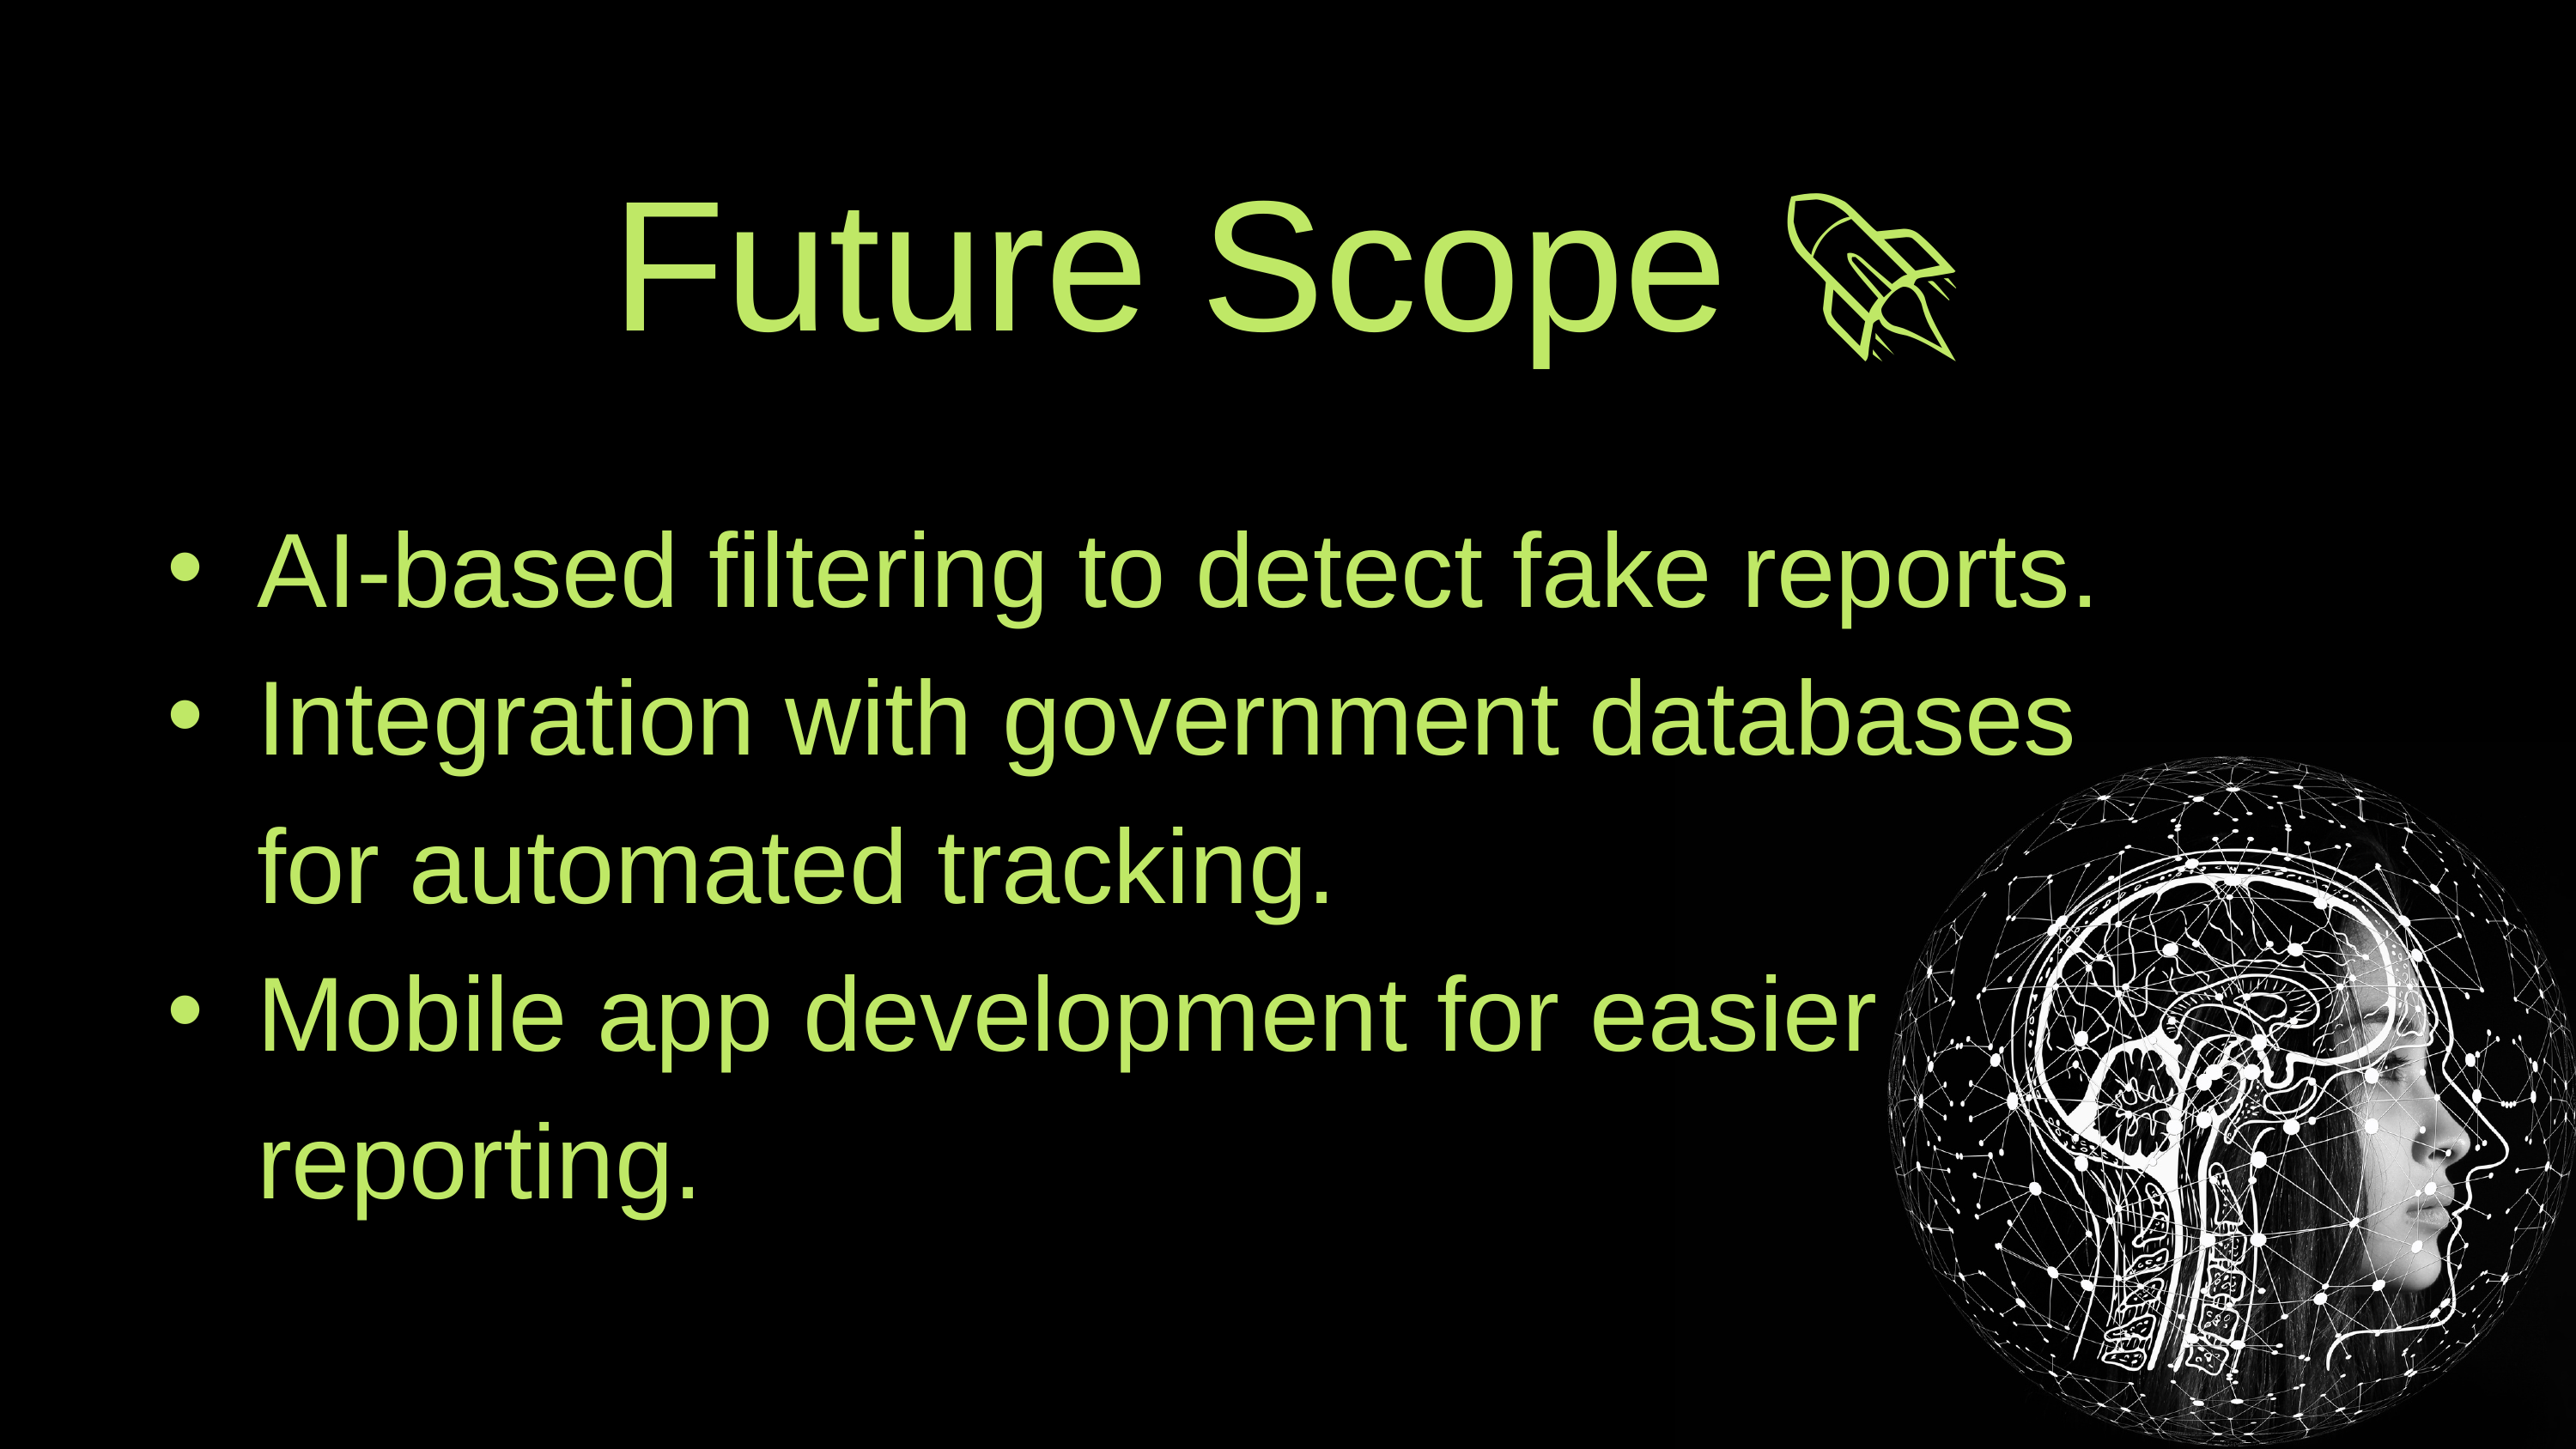

Future Scope 🚀
AI-based filtering to detect fake reports.
Integration with government databases for automated tracking.
Mobile app development for easier reporting.